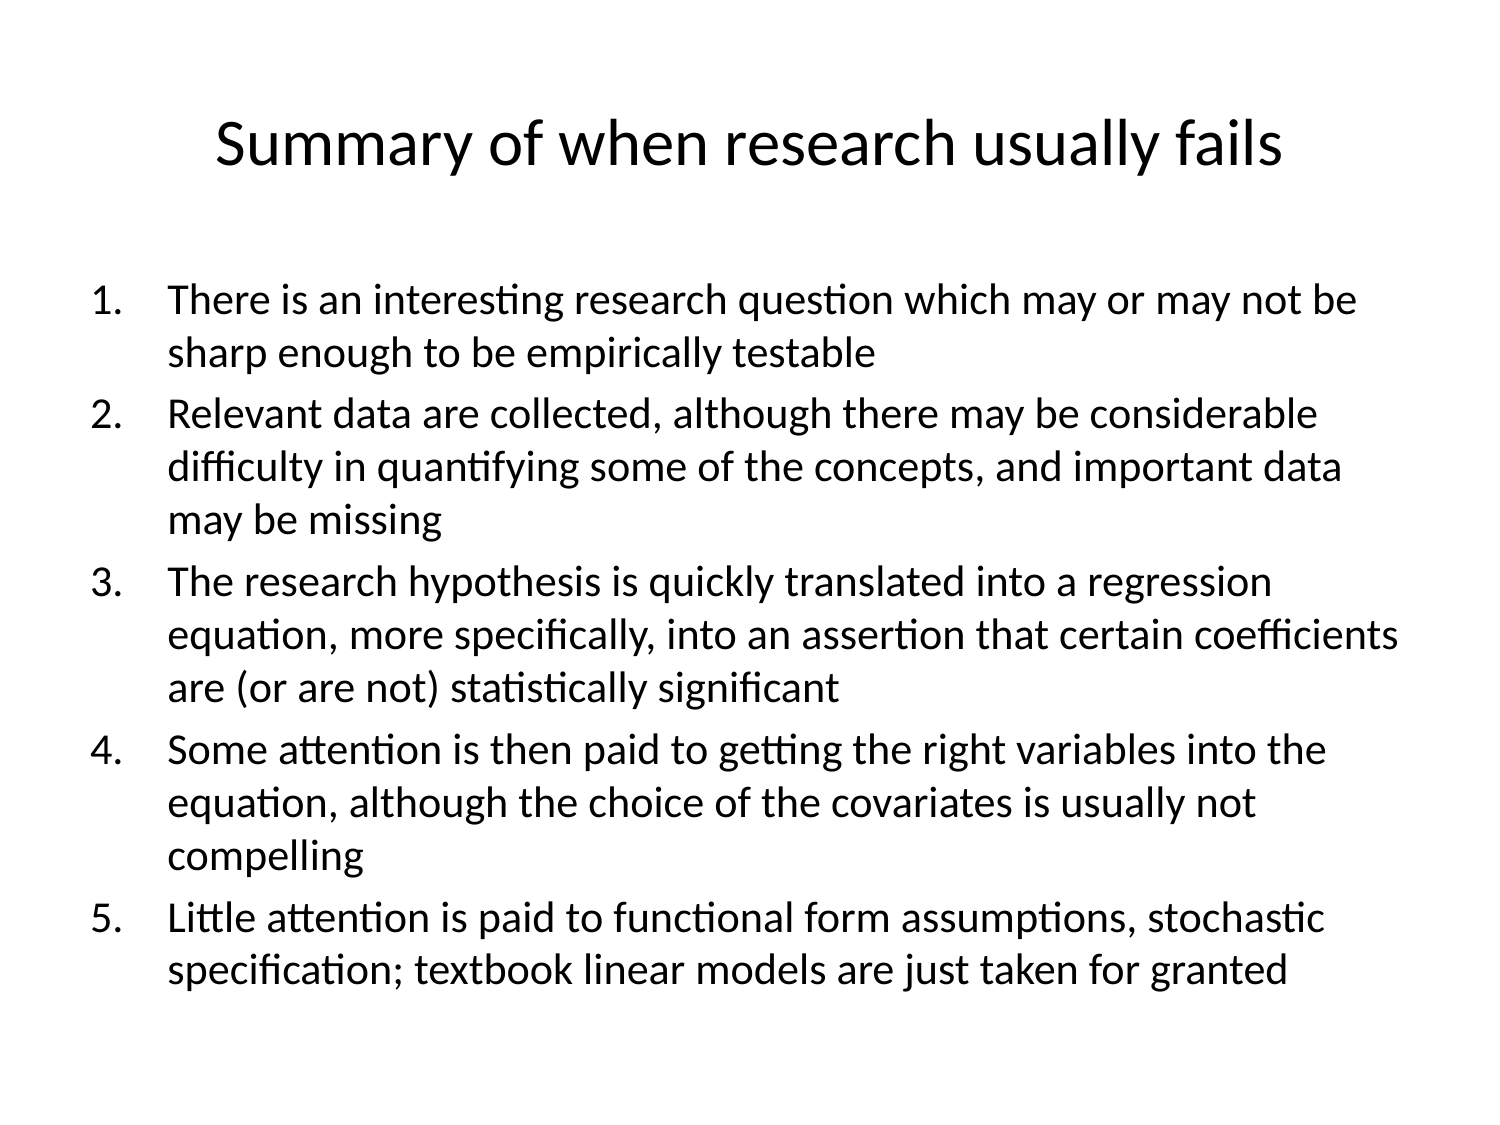

# Summary of when research usually fails
There is an interesting research question which may or may not be sharp enough to be empirically testable
Relevant data are collected, although there may be considerable difficulty in quantifying some of the concepts, and important data may be missing
The research hypothesis is quickly translated into a regression equation, more specifically, into an assertion that certain coefficients are (or are not) statistically significant
Some attention is then paid to getting the right variables into the equation, although the choice of the covariates is usually not compelling
Little attention is paid to functional form assumptions, stochastic specification; textbook linear models are just taken for granted